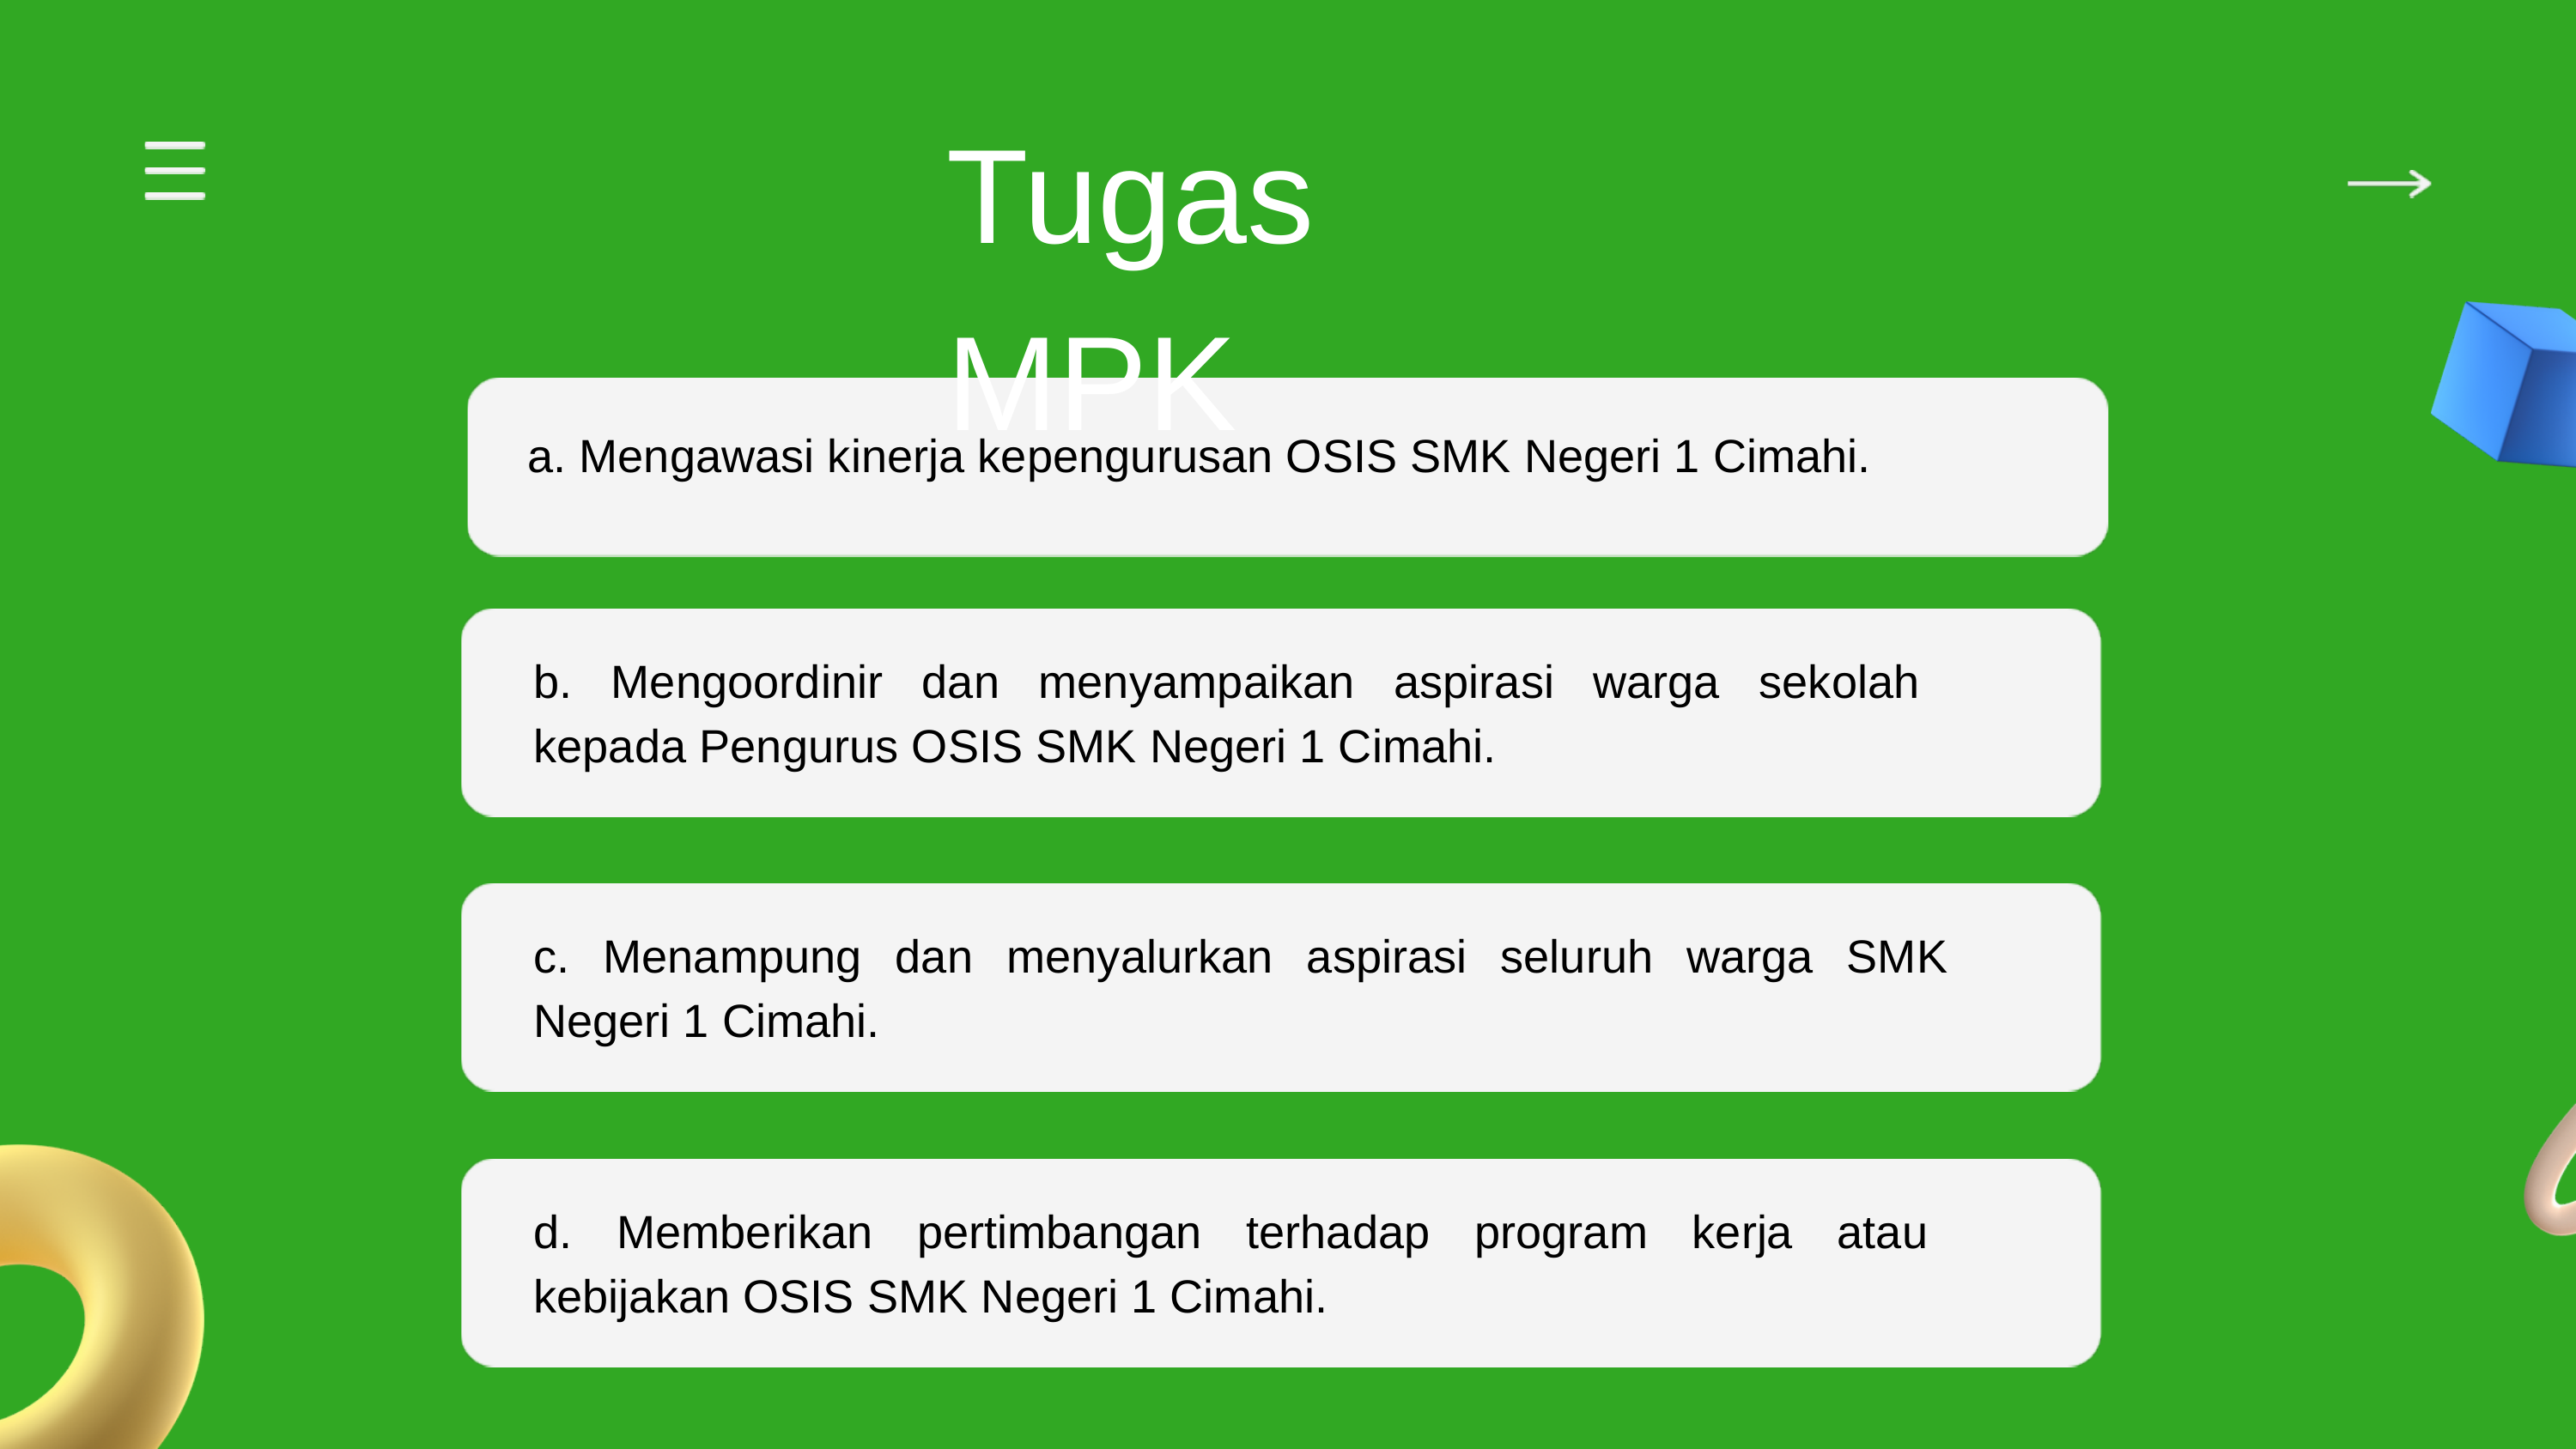

Tugas MPK

a. Mengawasi kinerja kepengurusan OSIS SMK Negeri 1 Cimahi.

b. Mengoordinir dan menyampaikan aspirasi warga sekolah kepada Pengurus OSIS SMK Negeri 1 Cimahi.

c. Menampung dan menyalurkan aspirasi seluruh warga SMK Negeri 1 Cimahi.

d. Memberikan pertimbangan terhadap program kerja atau kebijakan OSIS SMK Negeri 1 Cimahi.